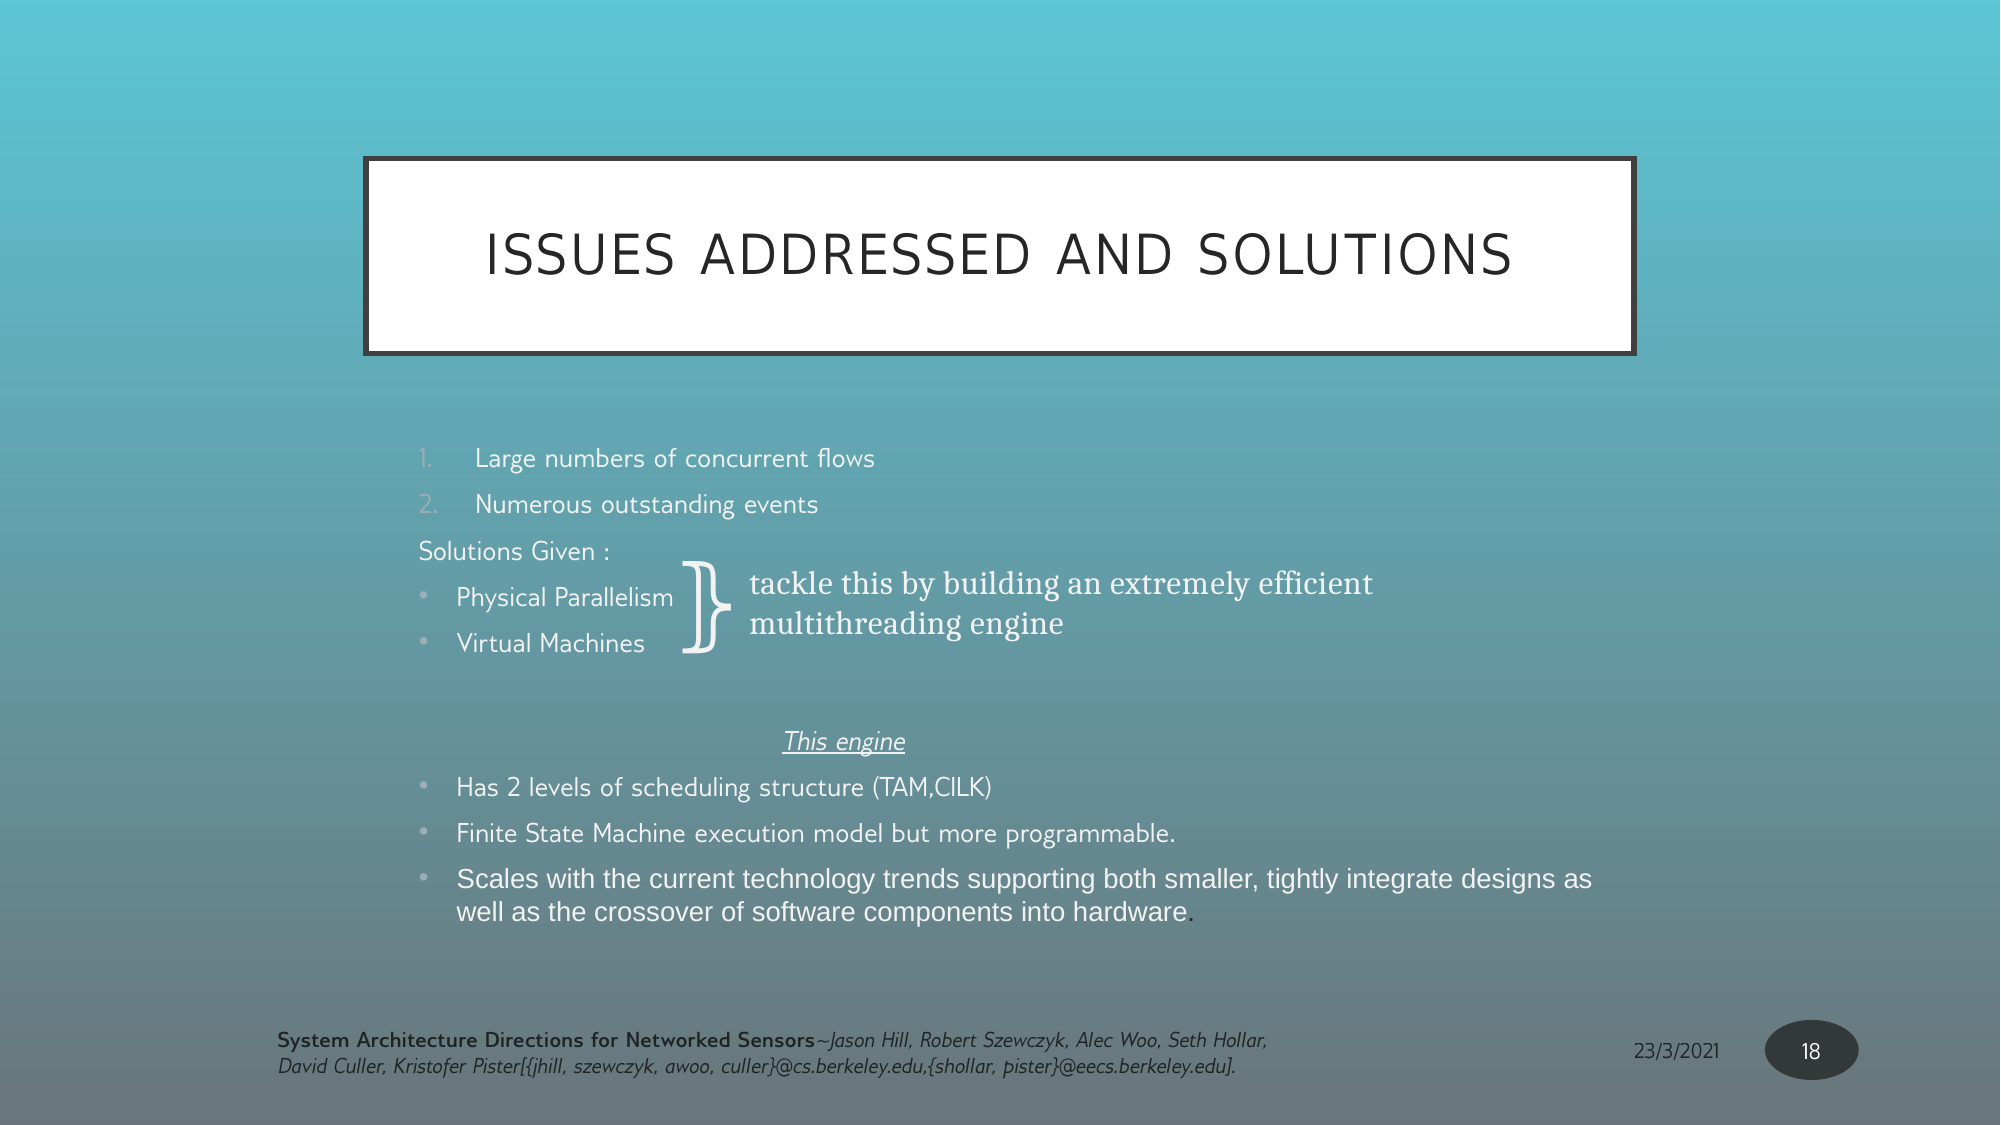

# Issues addressed and solutions
Large numbers of concurrent flows
Numerous outstanding events
Solutions Given :
Physical Parallelism
Virtual Machines

                                            This engine
Has 2 levels of scheduling structure (TAM,CILK)
Finite State Machine execution model but more programmable.
Scales with the current technology trends supporting both smaller, tightly integrate designs as well as the crossover of software components into hardware.

⦄

tackle this by building an extremely efficient multithreading engine
18
System Architecture Directions for Networked Sensors~Jason Hill, Robert Szewczyk, Alec Woo, Seth Hollar, David Culler, Kristofer Pister[{jhill, szewczyk, awoo, culler}@cs.berkeley.edu,{shollar, pister}@eecs.berkeley.edu].
23/3/2021